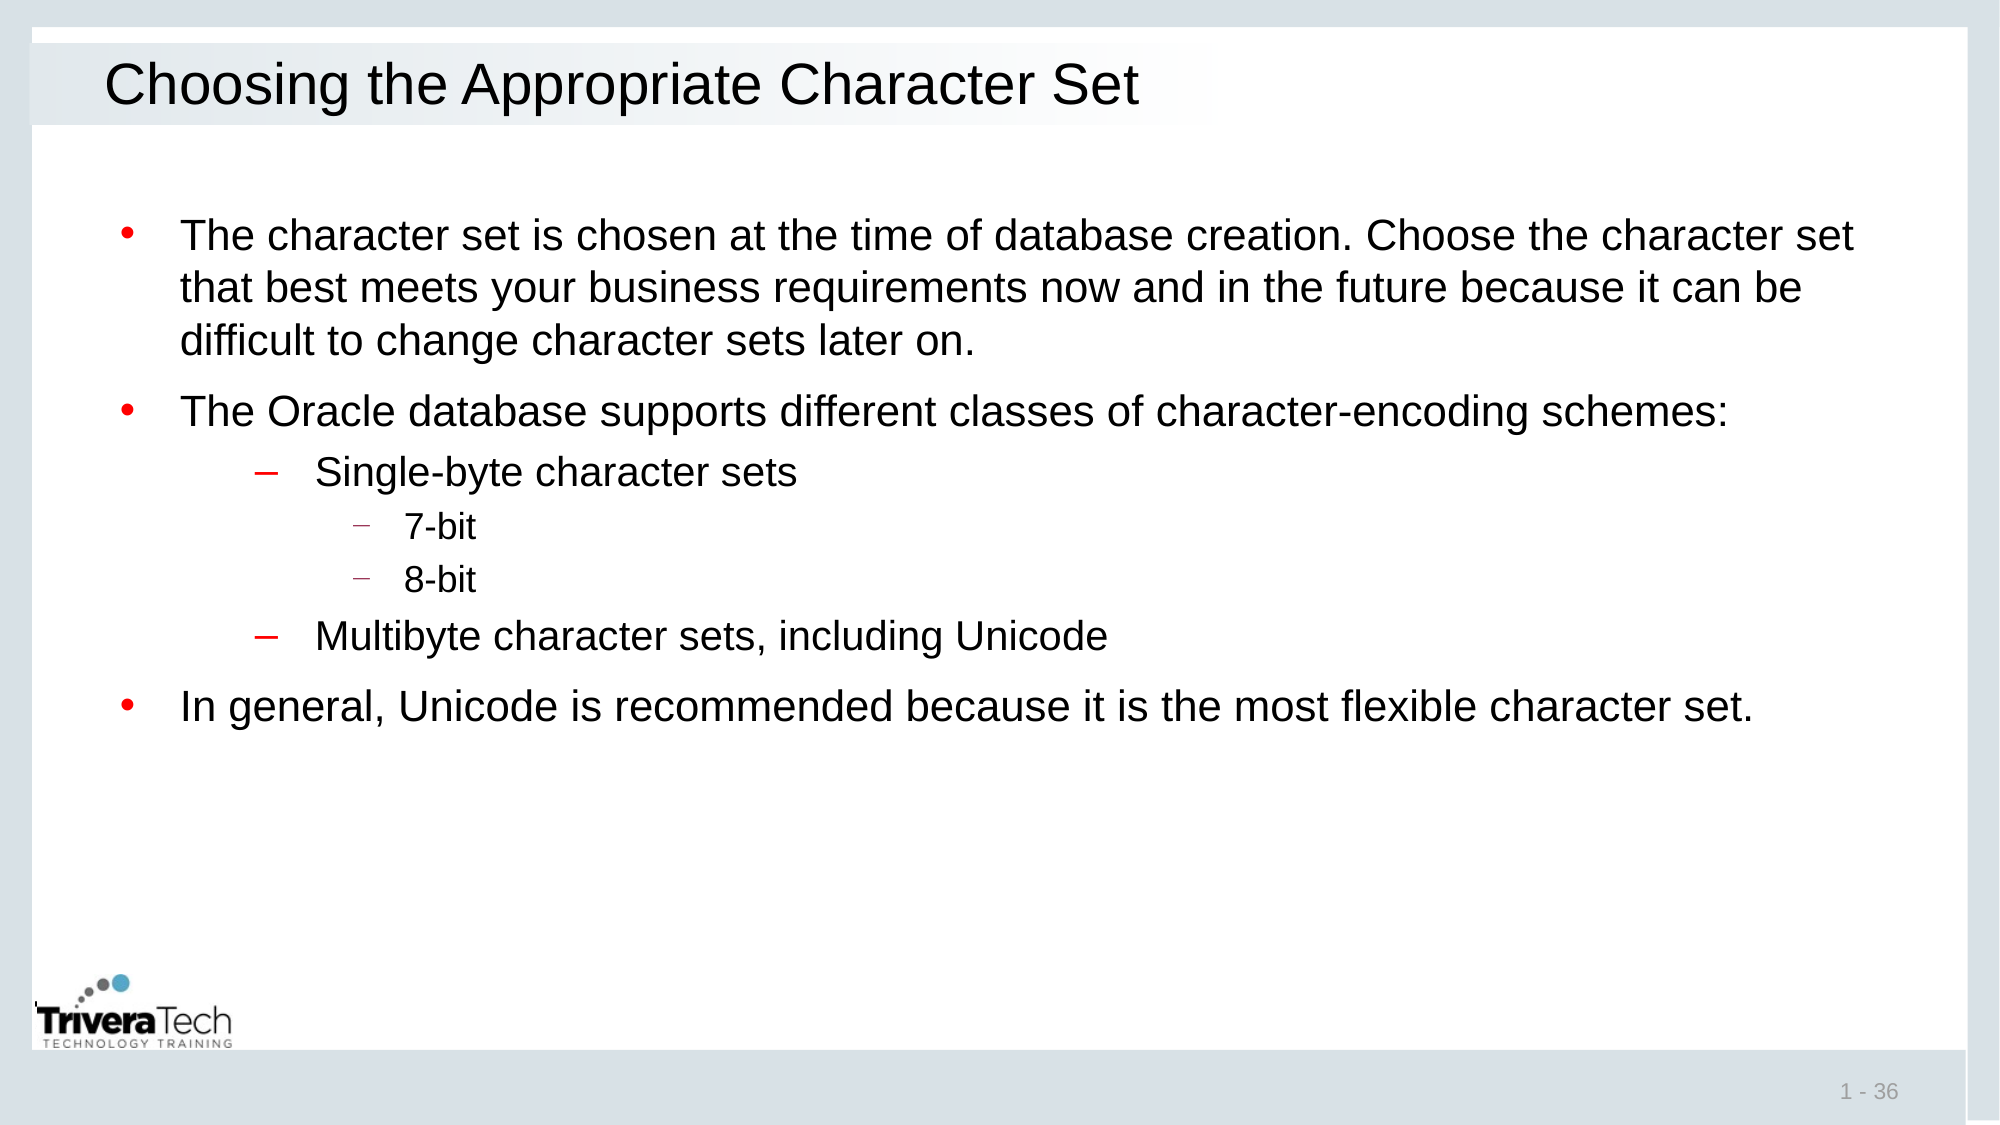

# Choosing the Appropriate Character Set
The character set is chosen at the time of database creation. Choose the character set that best meets your business requirements now and in the future because it can be difficult to change character sets later on.
The Oracle database supports different classes of character-encoding schemes:
Single-byte character sets
7-bit
8-bit
Multibyte character sets, including Unicode
In general, Unicode is recommended because it is the most flexible character set.